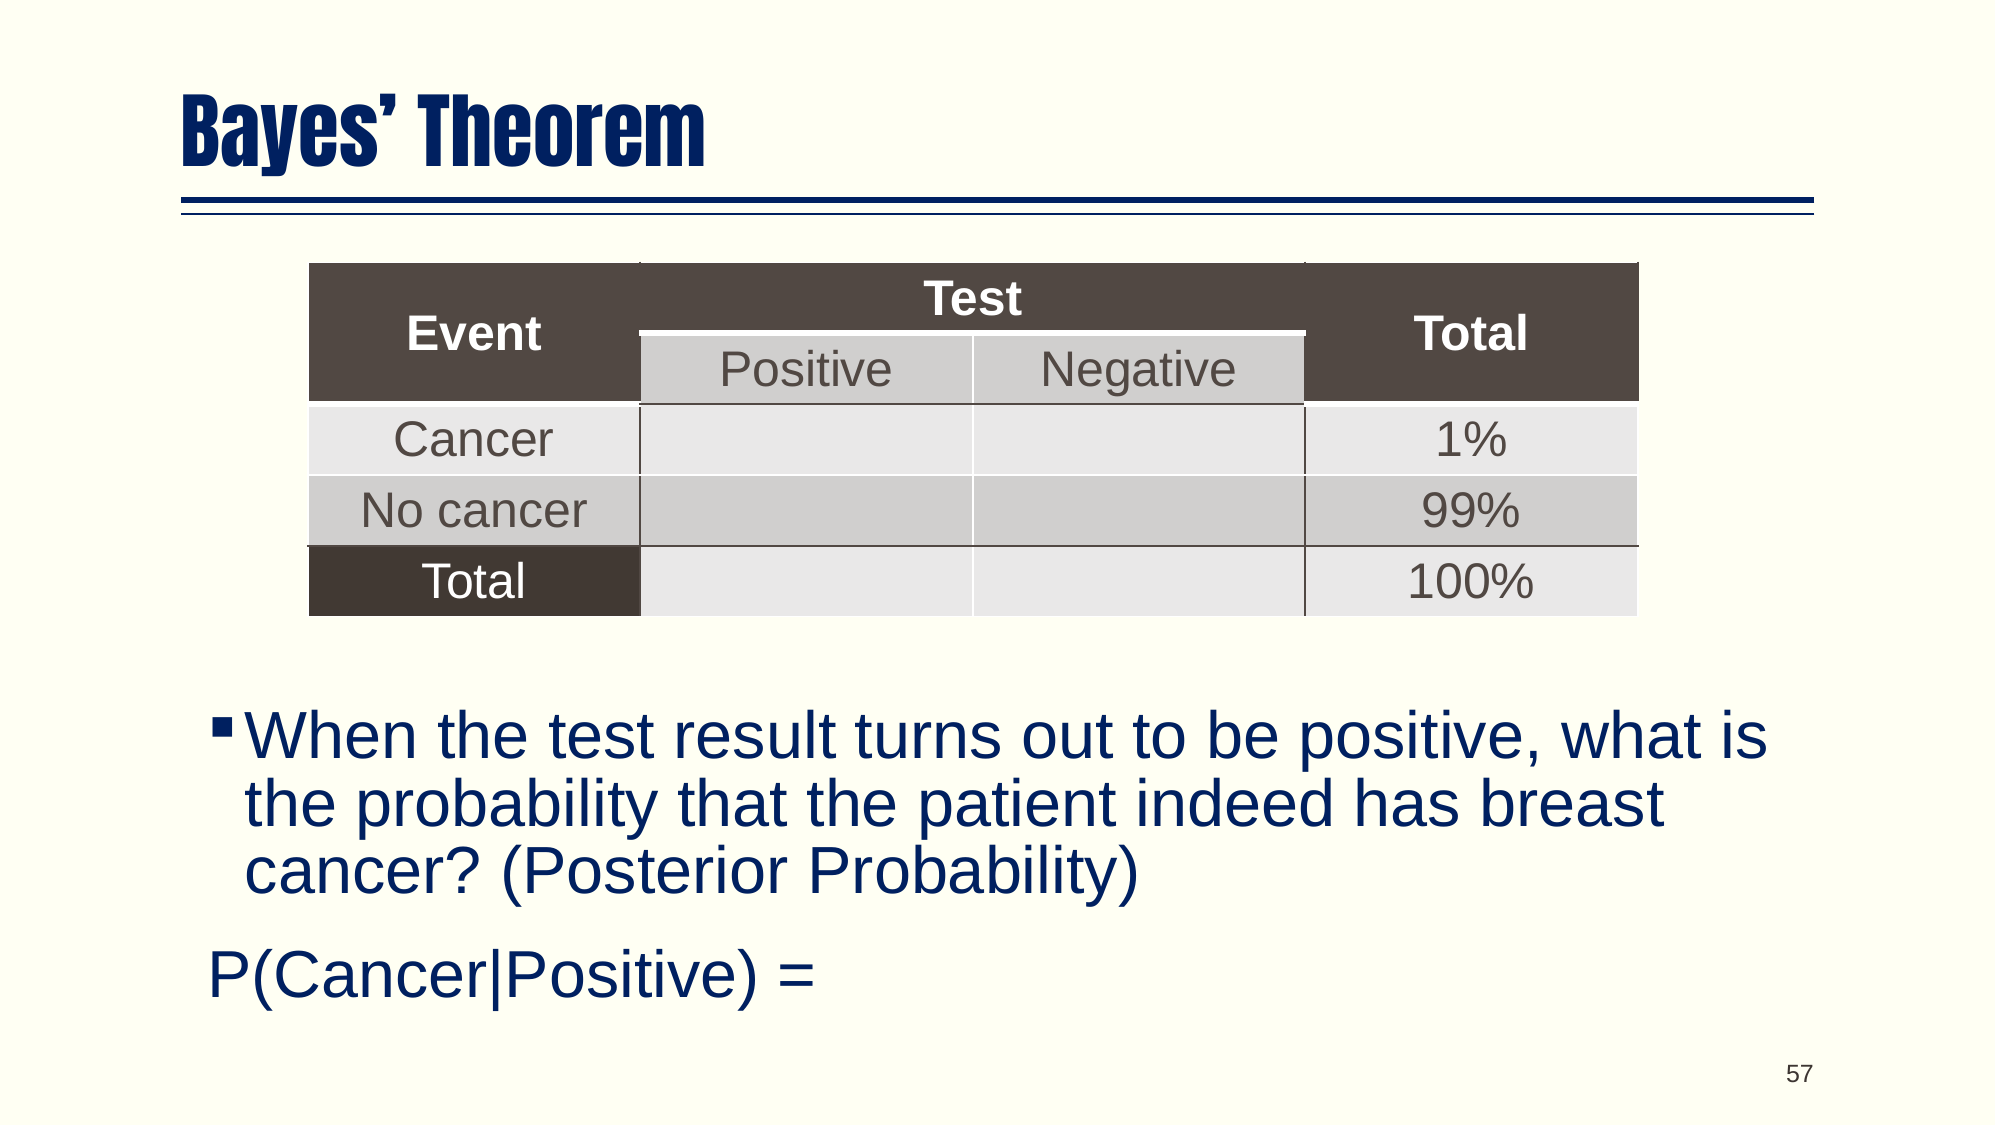

# Bayes’ Theorem
| Event | Test |  | Total |
| --- | --- | --- | --- |
|  | Positive | Negative |  |
| Cancer |  |  | 1% |
| No cancer |  |  | 99% |
| Total |  |  | 100% |
When the test result turns out to be positive, what is the probability that the patient indeed has breast cancer? (Posterior Probability)
P(Cancer|Positive) =
57